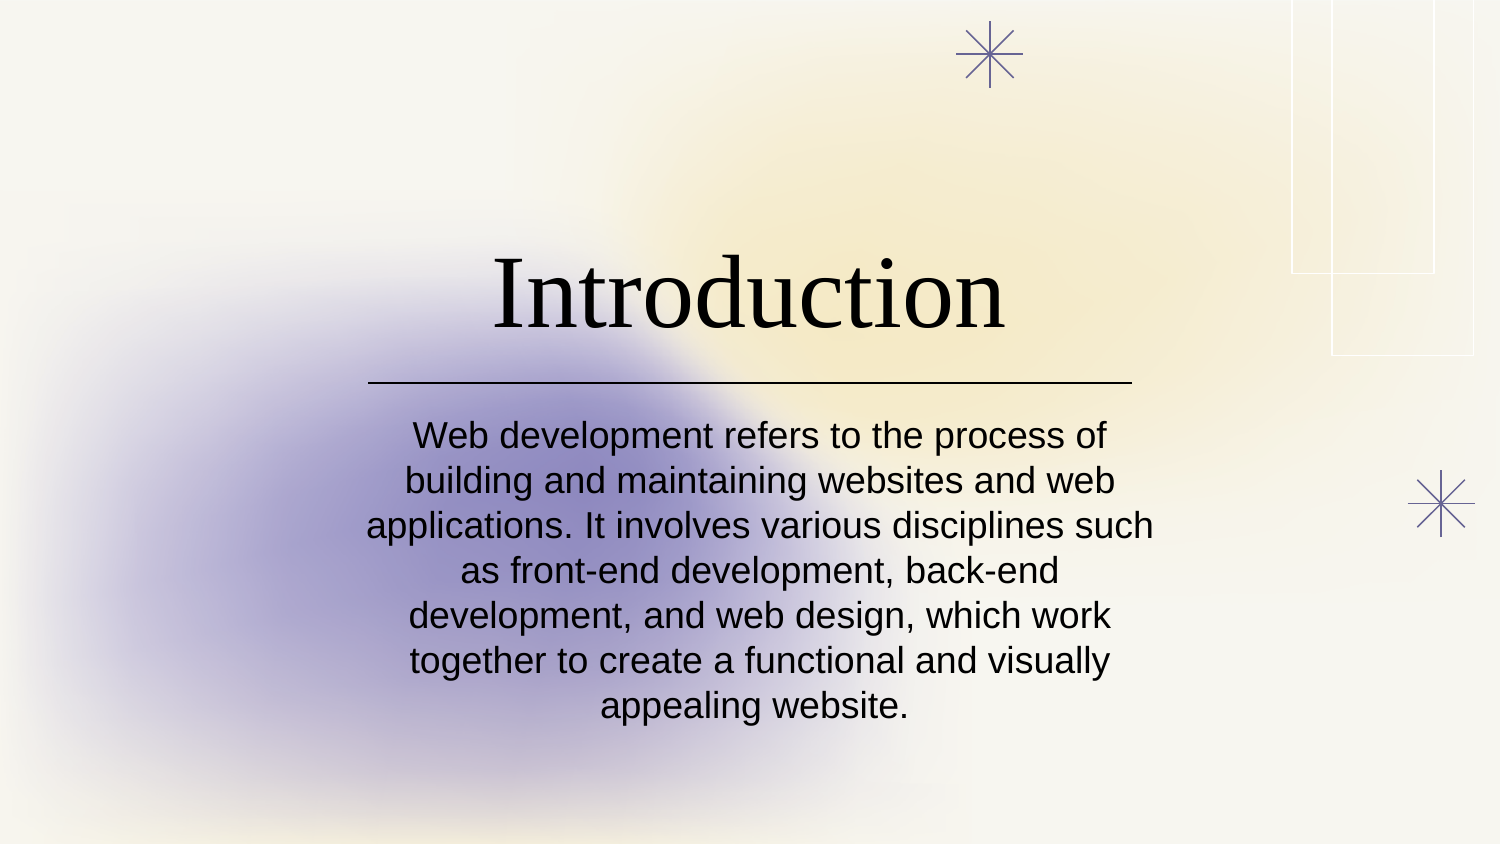

# Introduction
Web development refers to the process of building and maintaining websites and web applications. It involves various disciplines such as front-end development, back-end development, and web design, which work together to create a functional and visually appealing website.